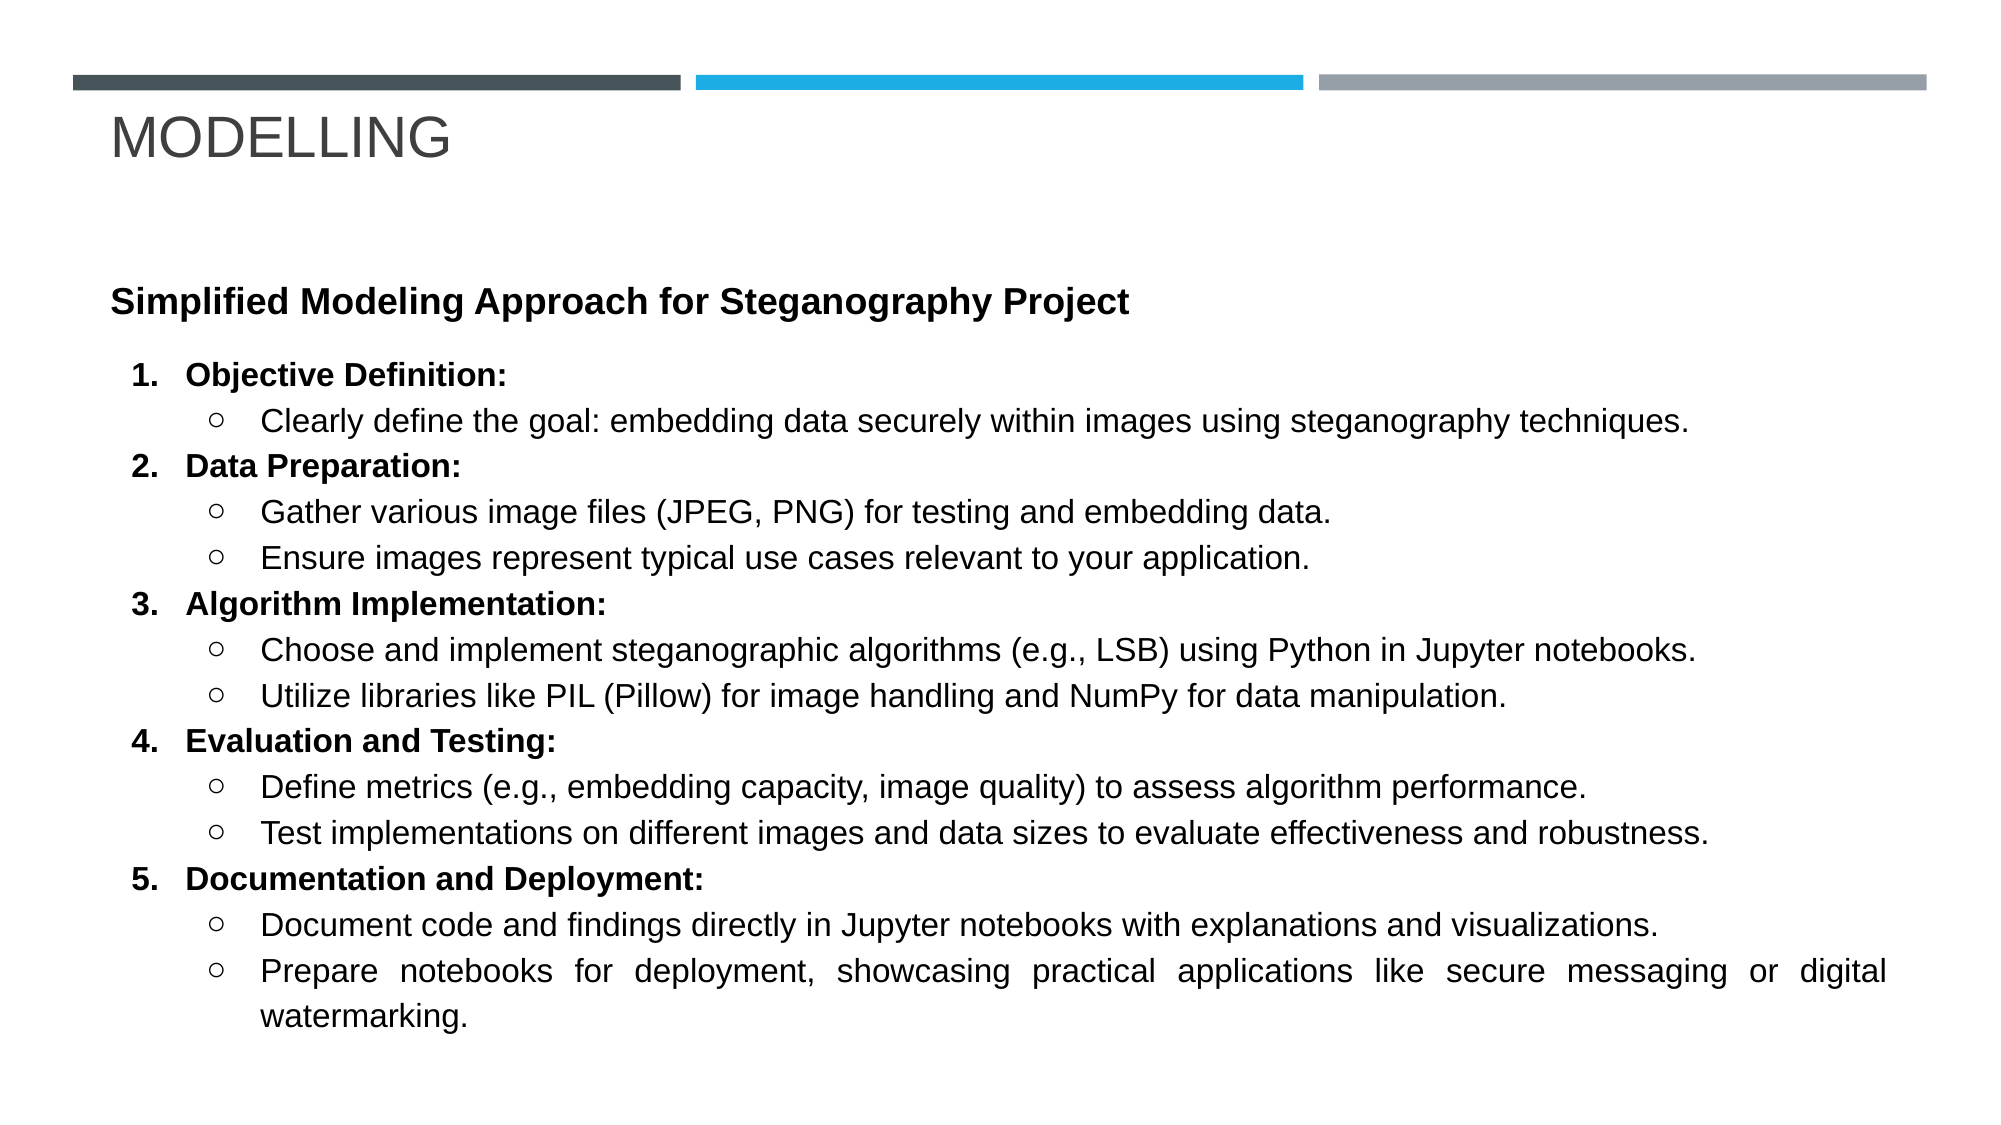

# MODELLING
Simplified Modeling Approach for Steganography Project
Objective Definition:
Clearly define the goal: embedding data securely within images using steganography techniques.
Data Preparation:
Gather various image files (JPEG, PNG) for testing and embedding data.
Ensure images represent typical use cases relevant to your application.
Algorithm Implementation:
Choose and implement steganographic algorithms (e.g., LSB) using Python in Jupyter notebooks.
Utilize libraries like PIL (Pillow) for image handling and NumPy for data manipulation.
Evaluation and Testing:
Define metrics (e.g., embedding capacity, image quality) to assess algorithm performance.
Test implementations on different images and data sizes to evaluate effectiveness and robustness.
Documentation and Deployment:
Document code and findings directly in Jupyter notebooks with explanations and visualizations.
Prepare notebooks for deployment, showcasing practical applications like secure messaging or digital watermarking.